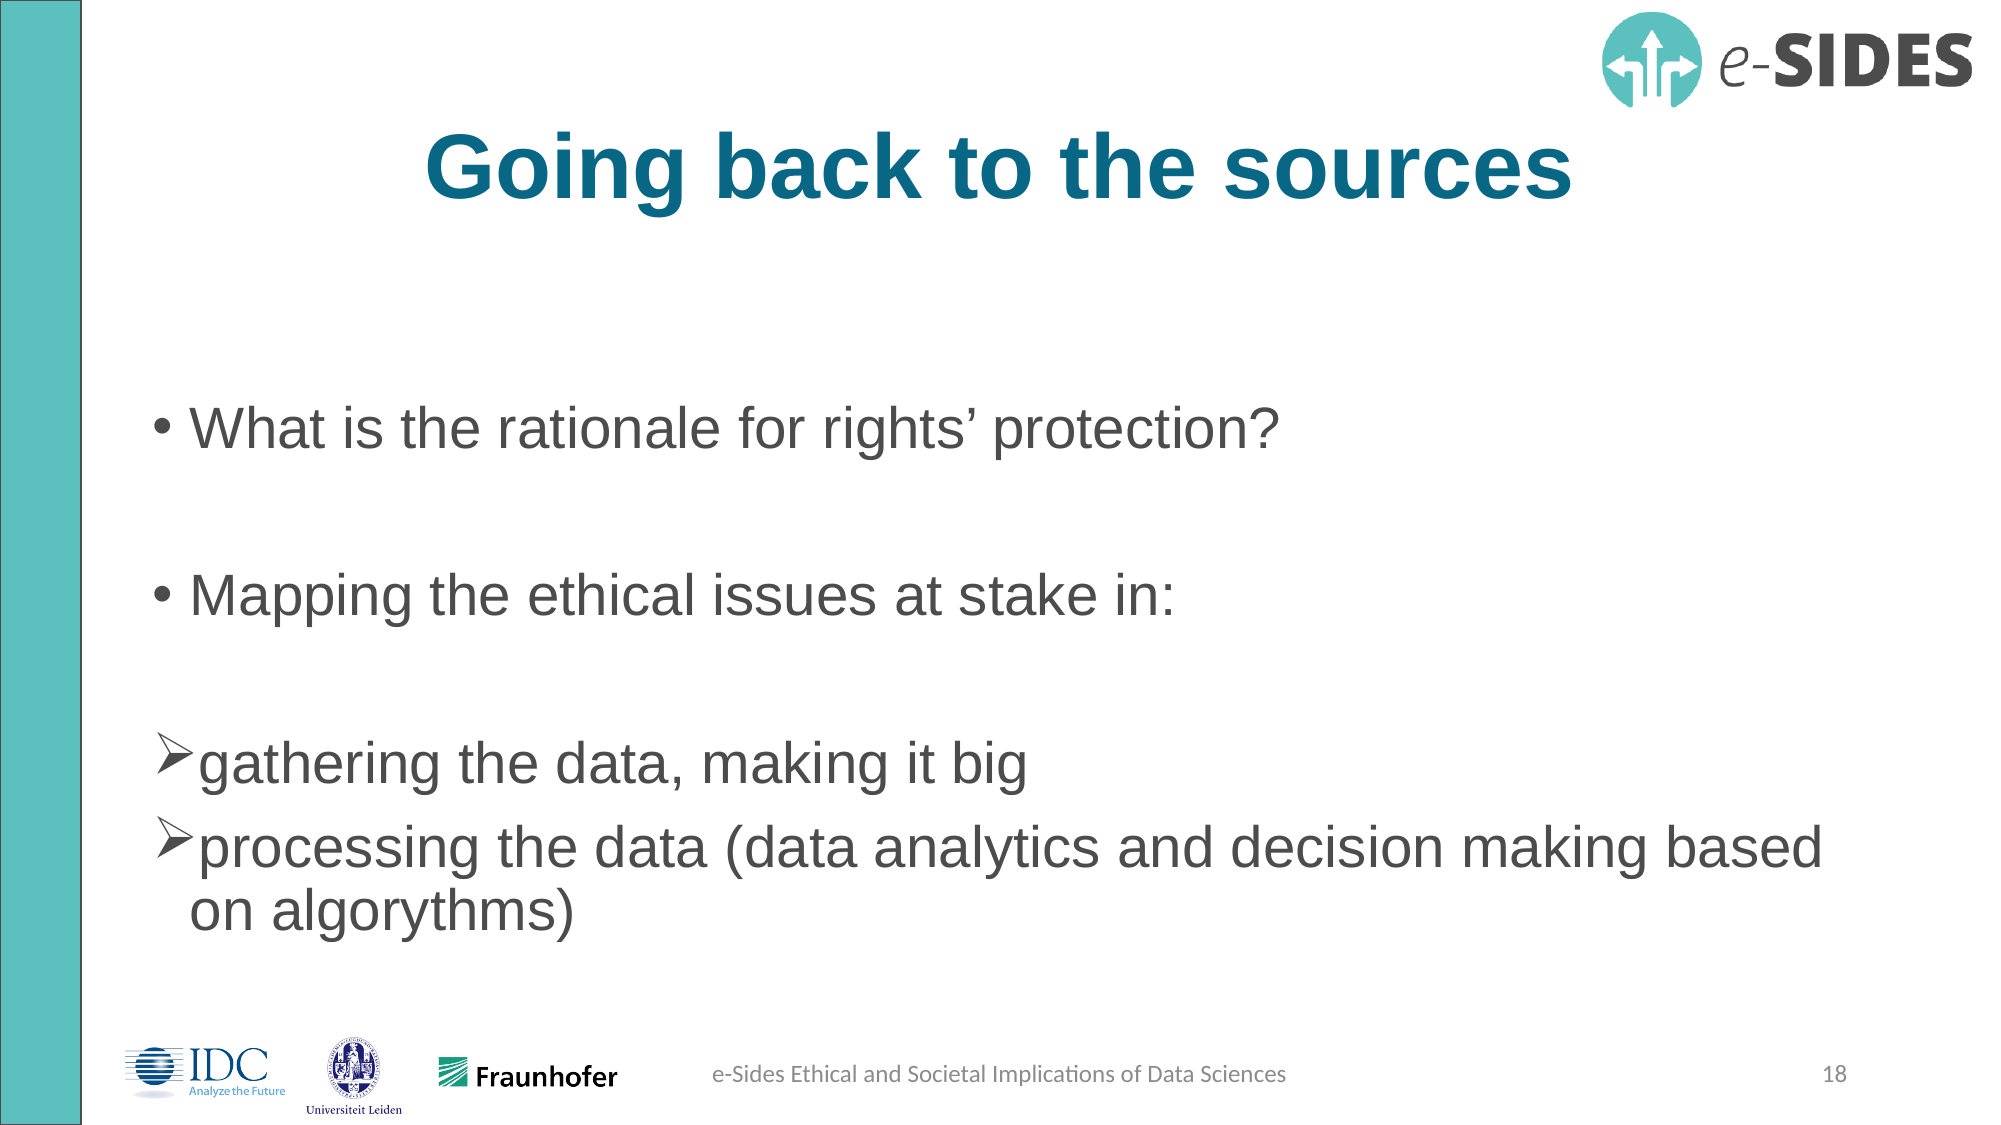

# Going back to the sources

What is the rationale for rights’ protection?

Mapping the ethical issues at stake in:

gathering the data, making it big
processing the data (data analytics and decision making based on algorythms)
e-Sides Ethical and Societal Implications of Data Sciences
18